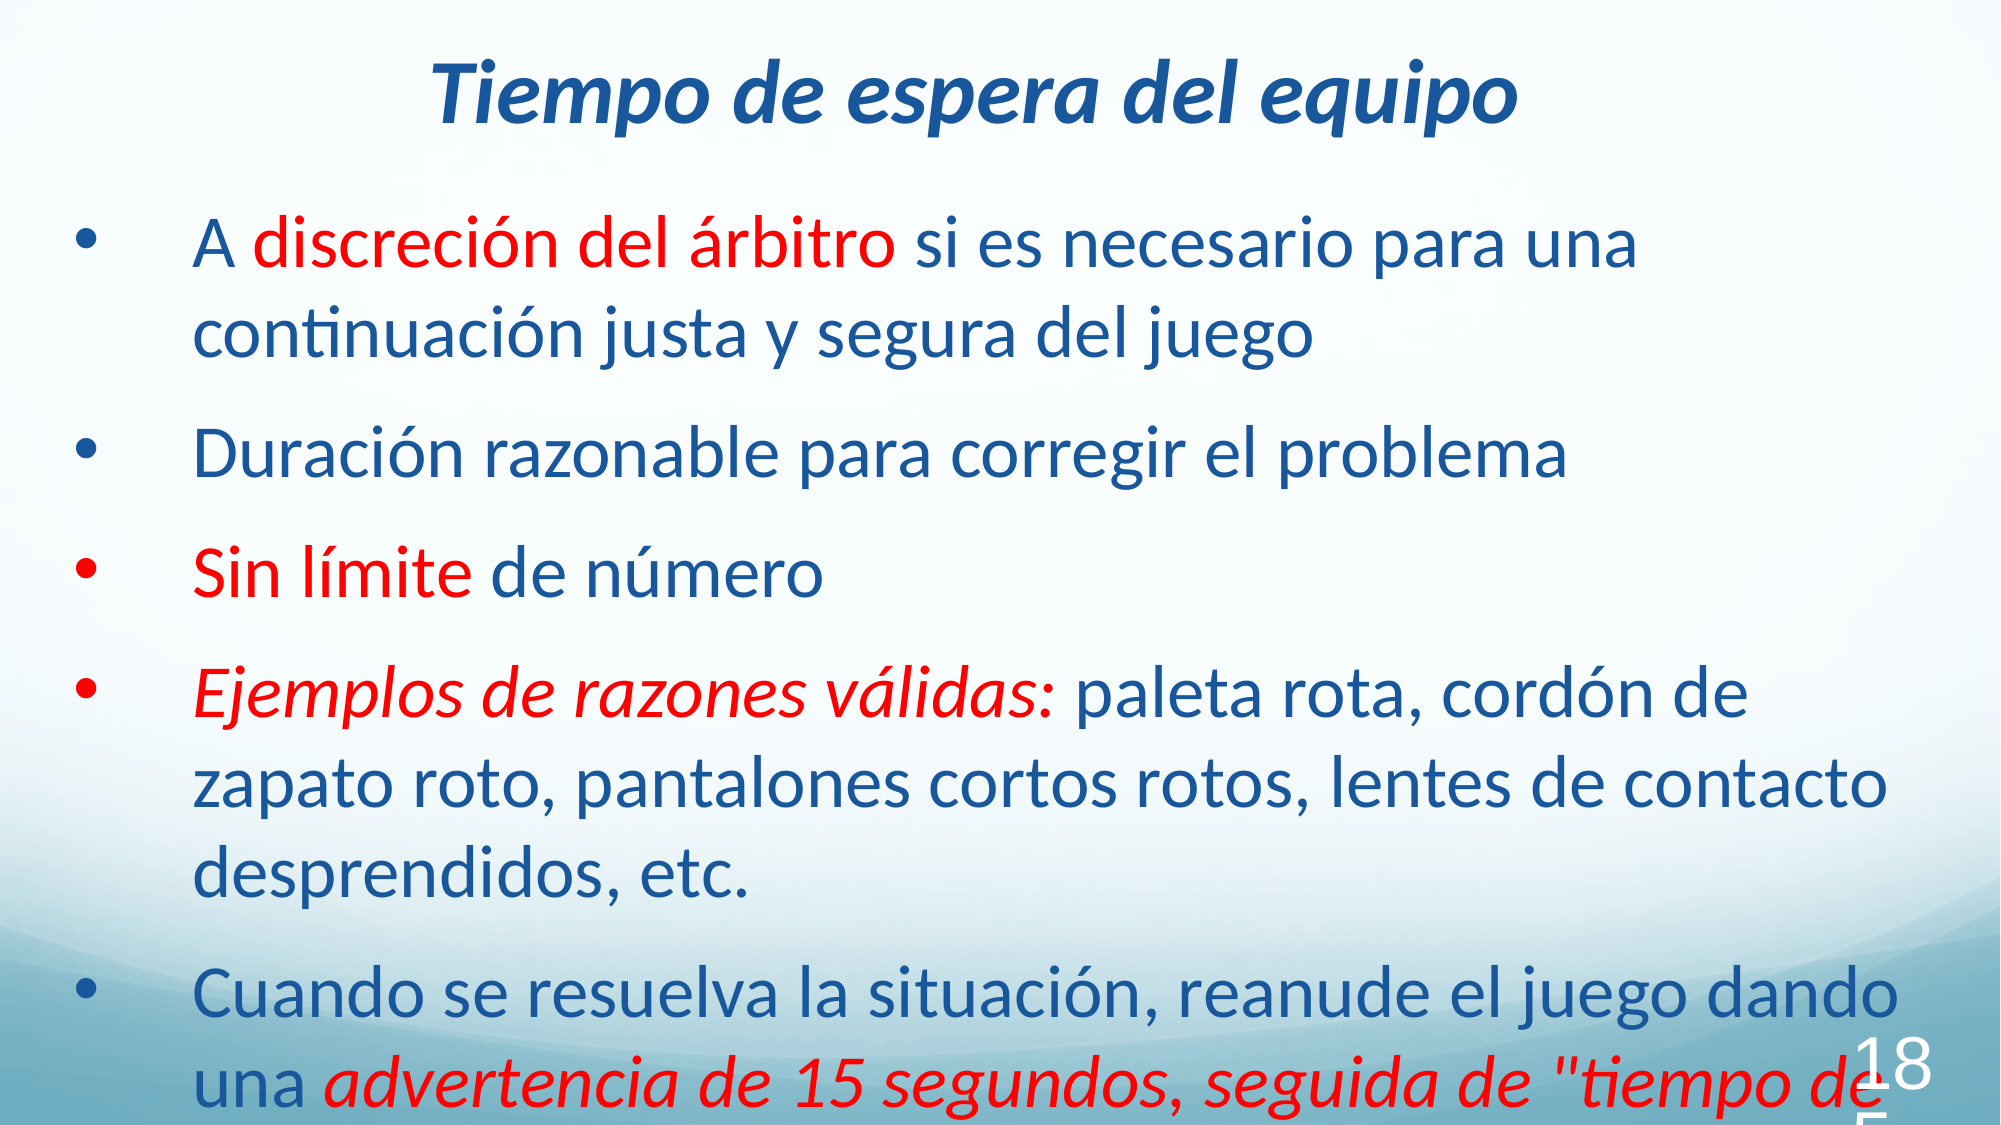

Tiempo de espera del equipo

A discreción del árbitro si es necesario para una continuación justa y segura del juego

Duración razonable para corregir el problema

Sin límite de número

Ejemplos de razones válidas: paleta rota, cordón de zapato roto, pantalones cortos rotos, lentes de contacto desprendidos, etc.

Cuando se resuelva la situación, reanude el juego dando una advertencia de 15 segundos, seguida de "tiempo de entrada" y cante el marcador.
185